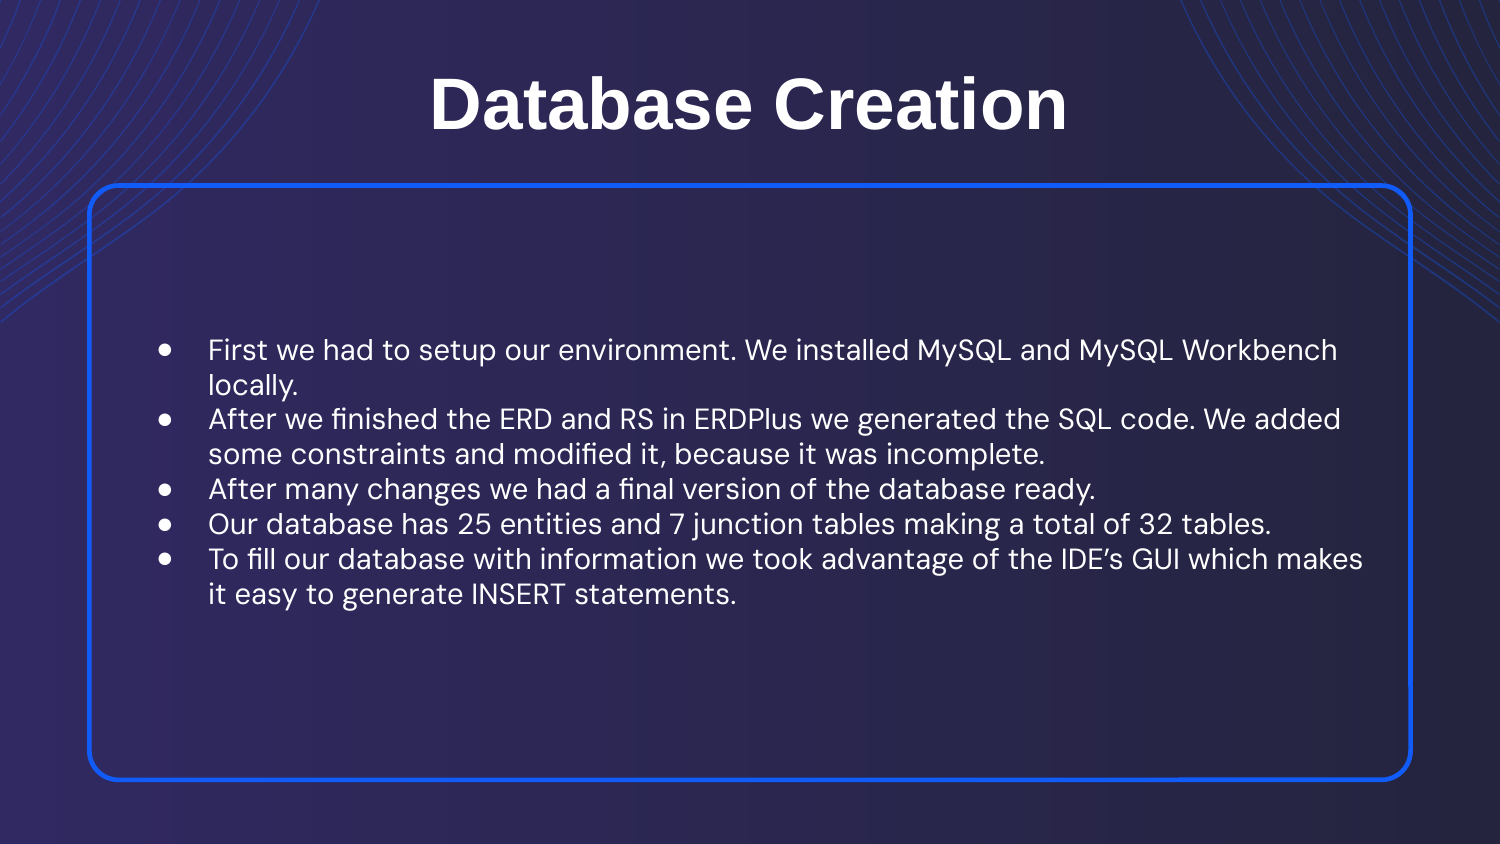

# Database Creation
First we had to setup our environment. We installed MySQL and MySQL Workbench locally.
After we finished the ERD and RS in ERDPlus we generated the SQL code. We added some constraints and modified it, because it was incomplete.
After many changes we had a final version of the database ready.
Our database has 25 entities and 7 junction tables making a total of 32 tables.
To fill our database with information we took advantage of the IDE’s GUI which makes it easy to generate INSERT statements.